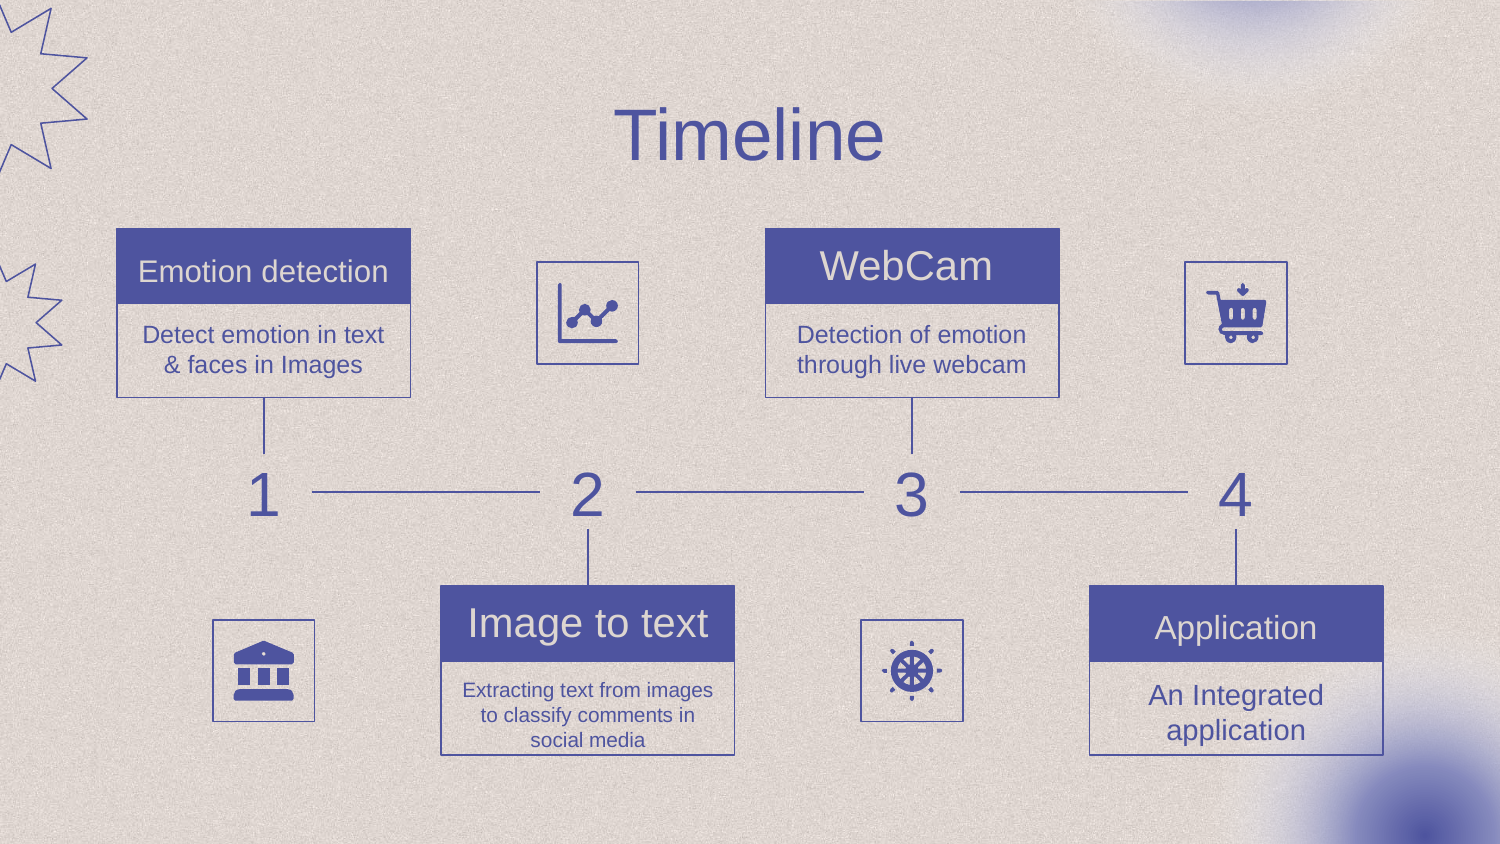

# Timeline
Emotion detection
WebCam

Detect emotion in text & faces in Images
Detection of emotion through live webcam
1
2
3
4
Image to text
Application

Extracting text from images to classify comments in social media
An Integrated application